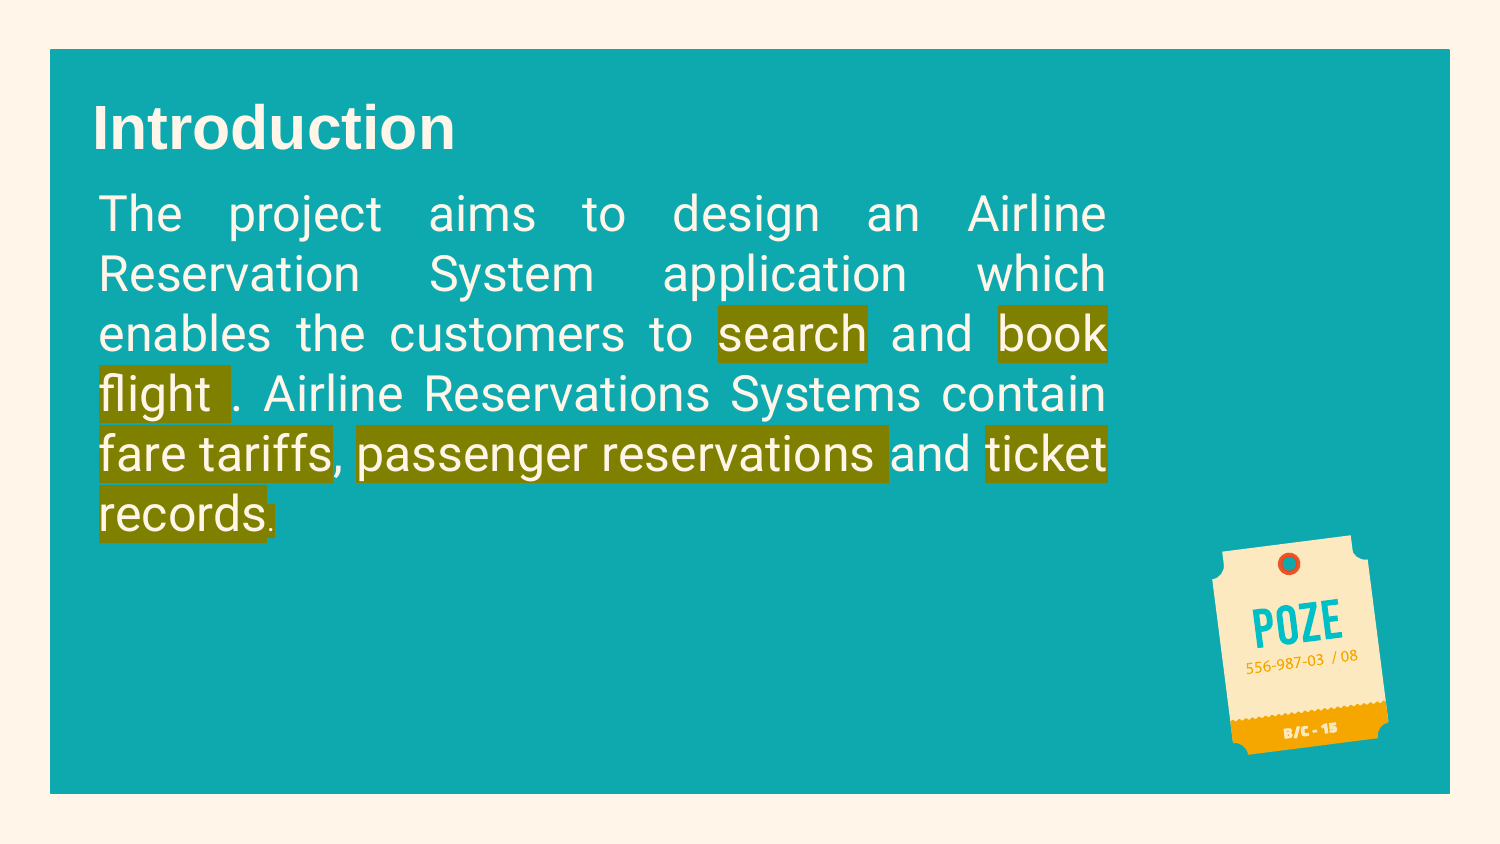

# Introduction
The project aims to design an Airline Reservation System application which enables the customers to search and book flight . Airline Reservations Systems contain fare tariffs, passenger reservations and ticket records.